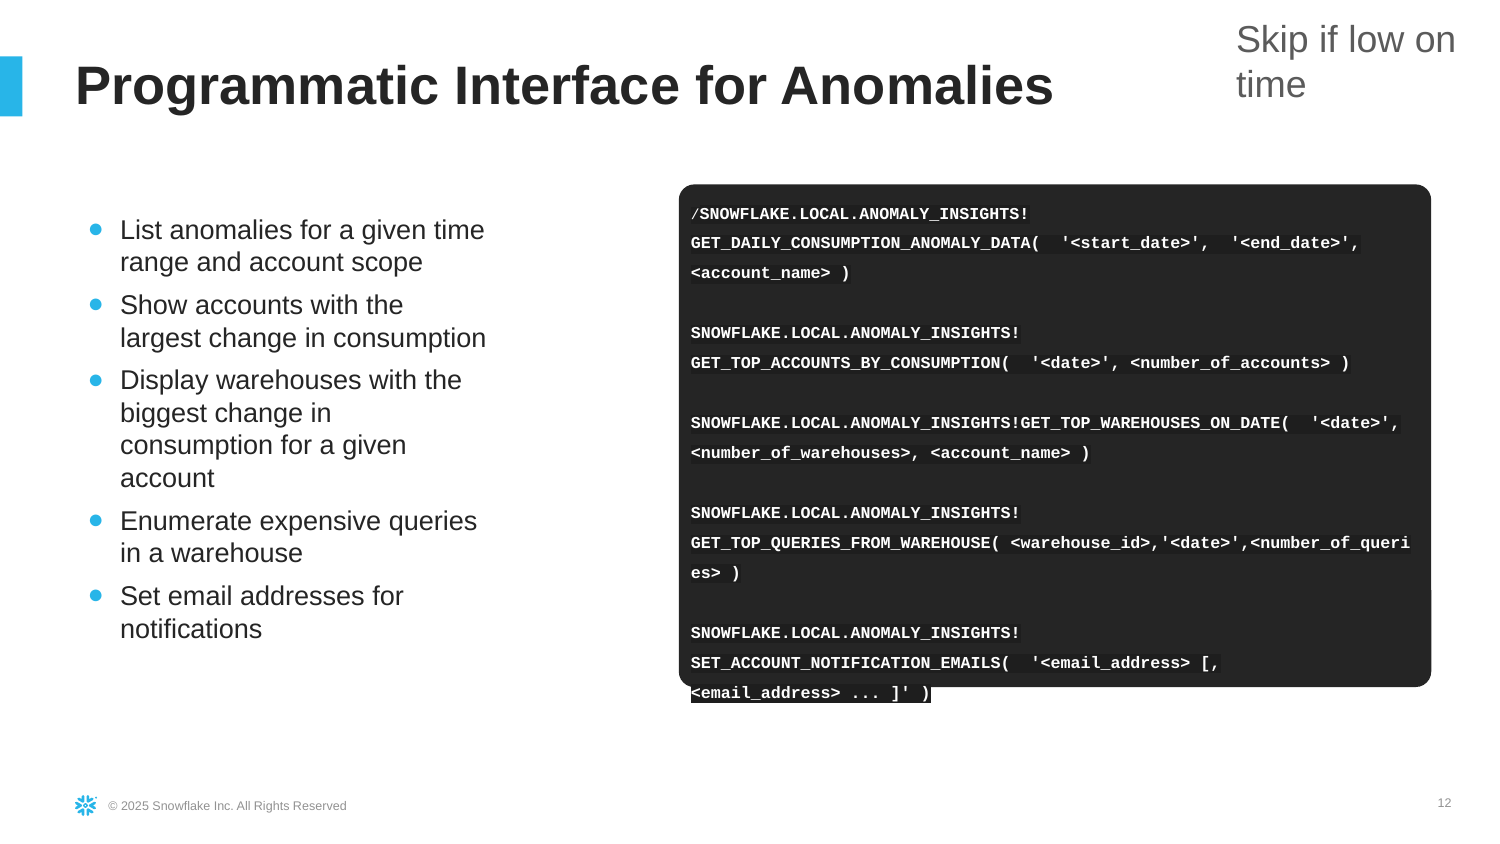

Skip if low on time
# Programmatic Interface for Anomalies
/SNOWFLAKE.LOCAL.ANOMALY_INSIGHTS!GET_DAILY_CONSUMPTION_ANOMALY_DATA(  '<start_date>',  '<end_date>', <account_name> )

SNOWFLAKE.LOCAL.ANOMALY_INSIGHTS!GET_TOP_ACCOUNTS_BY_CONSUMPTION(  '<date>', <number_of_accounts> )

SNOWFLAKE.LOCAL.ANOMALY_INSIGHTS!GET_TOP_WAREHOUSES_ON_DATE(  '<date>', <number_of_warehouses>, <account_name> )

SNOWFLAKE.LOCAL.ANOMALY_INSIGHTS!GET_TOP_QUERIES_FROM_WAREHOUSE( <warehouse_id>,'<date>',<number_of_queries> )

SNOWFLAKE.LOCAL.ANOMALY_INSIGHTS!SET_ACCOUNT_NOTIFICATION_EMAILS(  '<email_address> [, <email_address> ... ]' )
List anomalies for a given time range and account scope
Show accounts with the largest change in consumption
Display warehouses with the biggest change in consumption for a given account
Enumerate expensive queries in a warehouse
Set email addresses for notifications